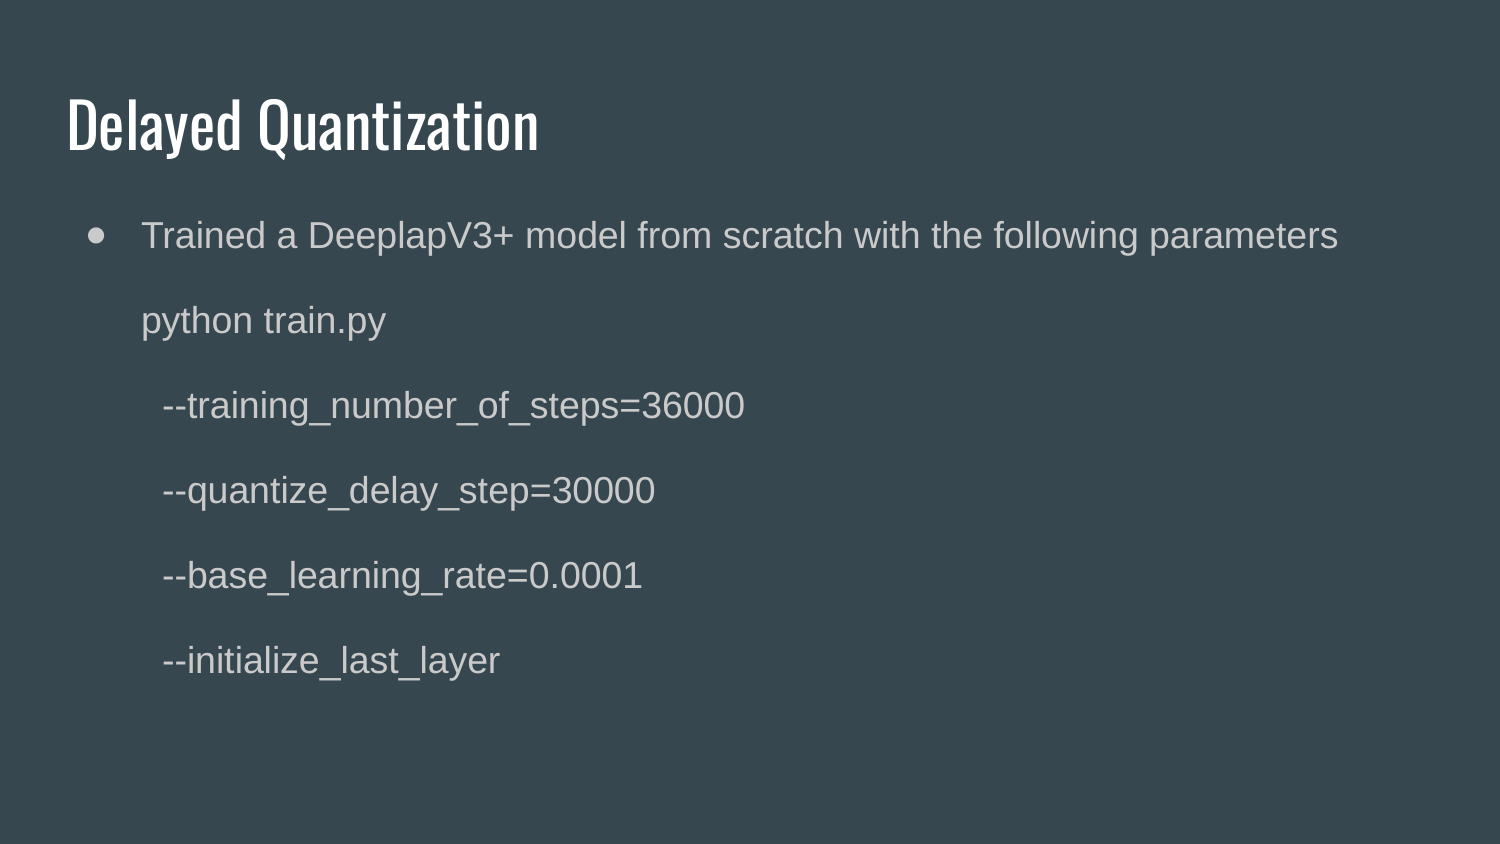

# Delayed Quantization

Trained a DeeplapV3+ model from scratch with the following parameters
python train.py
  --training_number_of_steps=36000
  --quantize_delay_step=30000
  --base_learning_rate=0.0001
  --initialize_last_layer